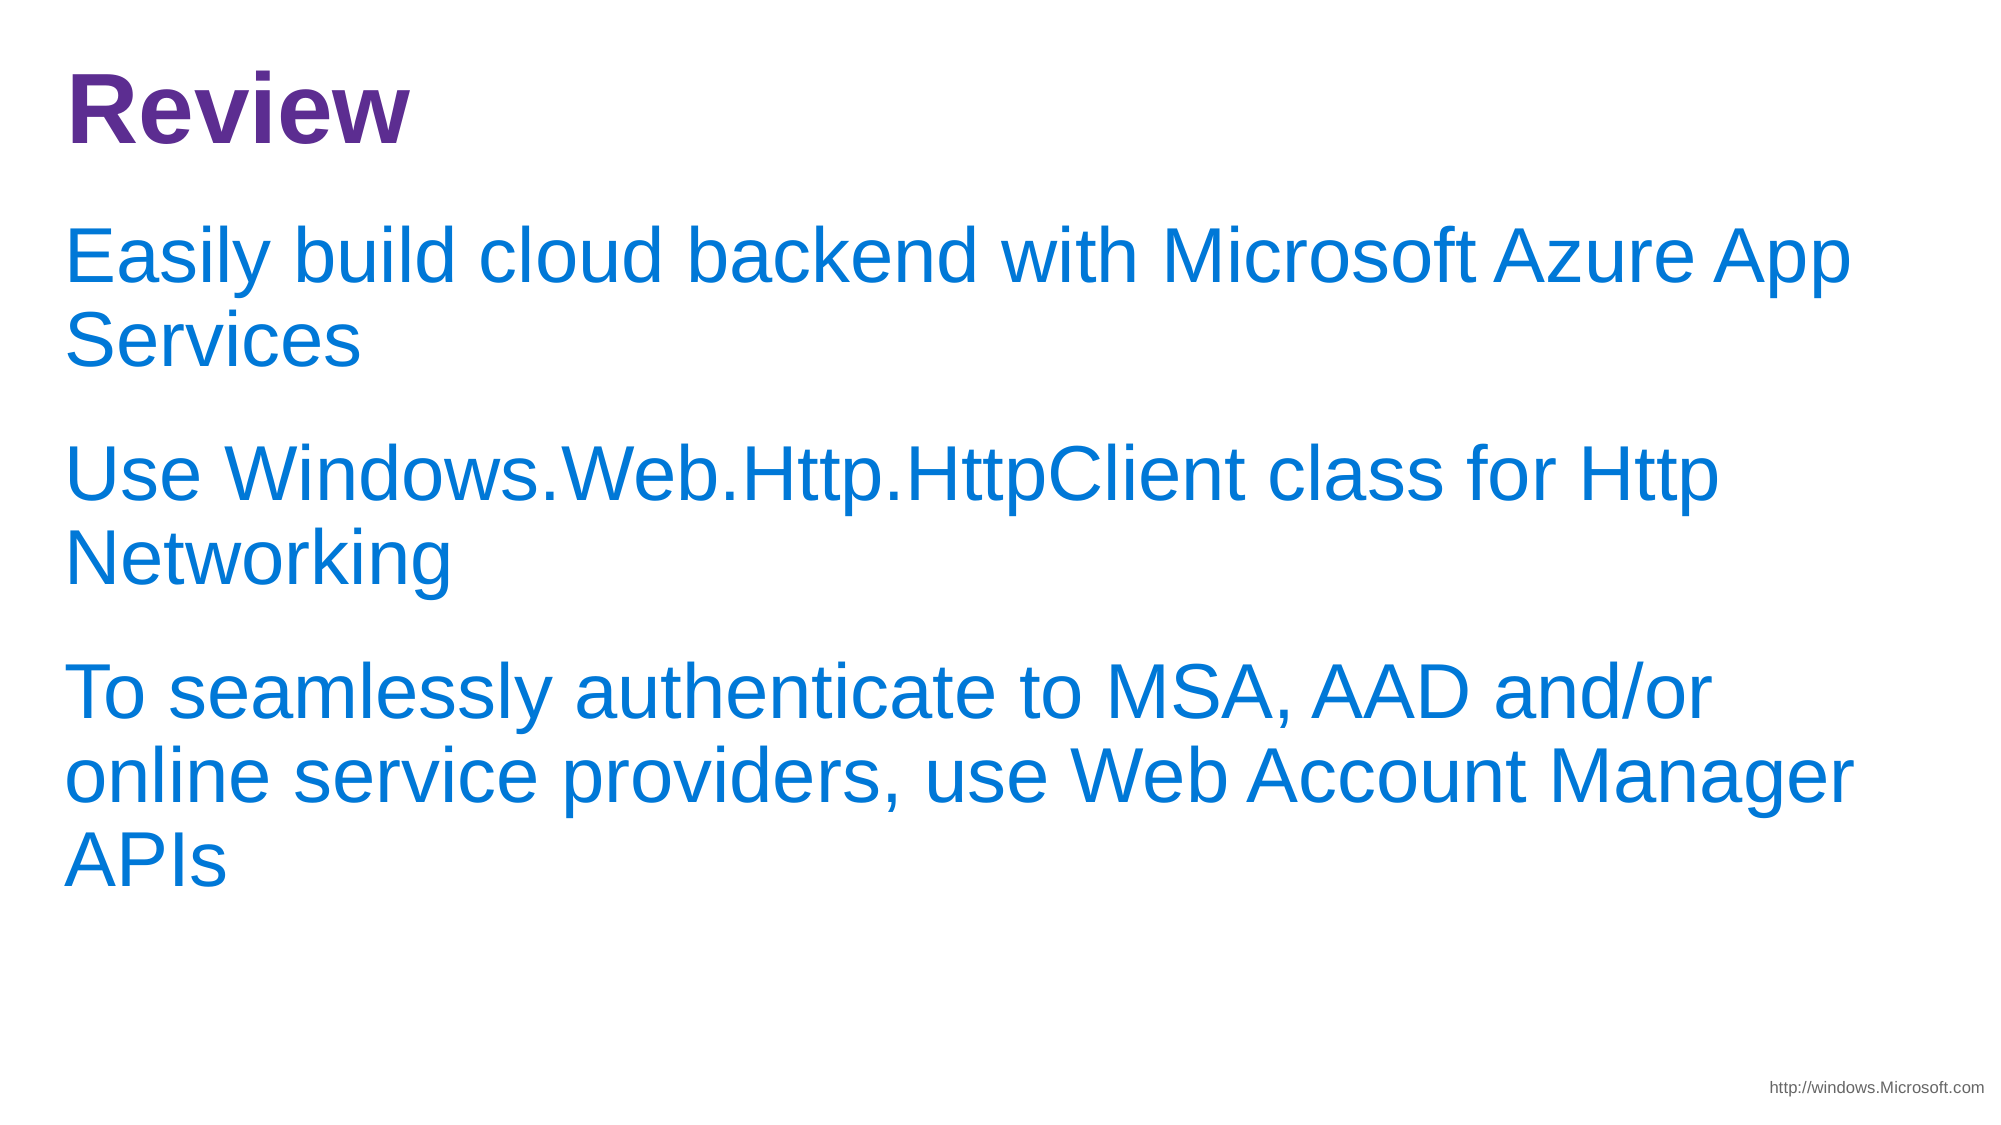

Easily build cloud backend with Microsoft Azure App Services
Use Windows.Web.Http.HttpClient class for Http Networking
To seamlessly authenticate to MSA, AAD and/or online service providers, use Web Account Manager APIs